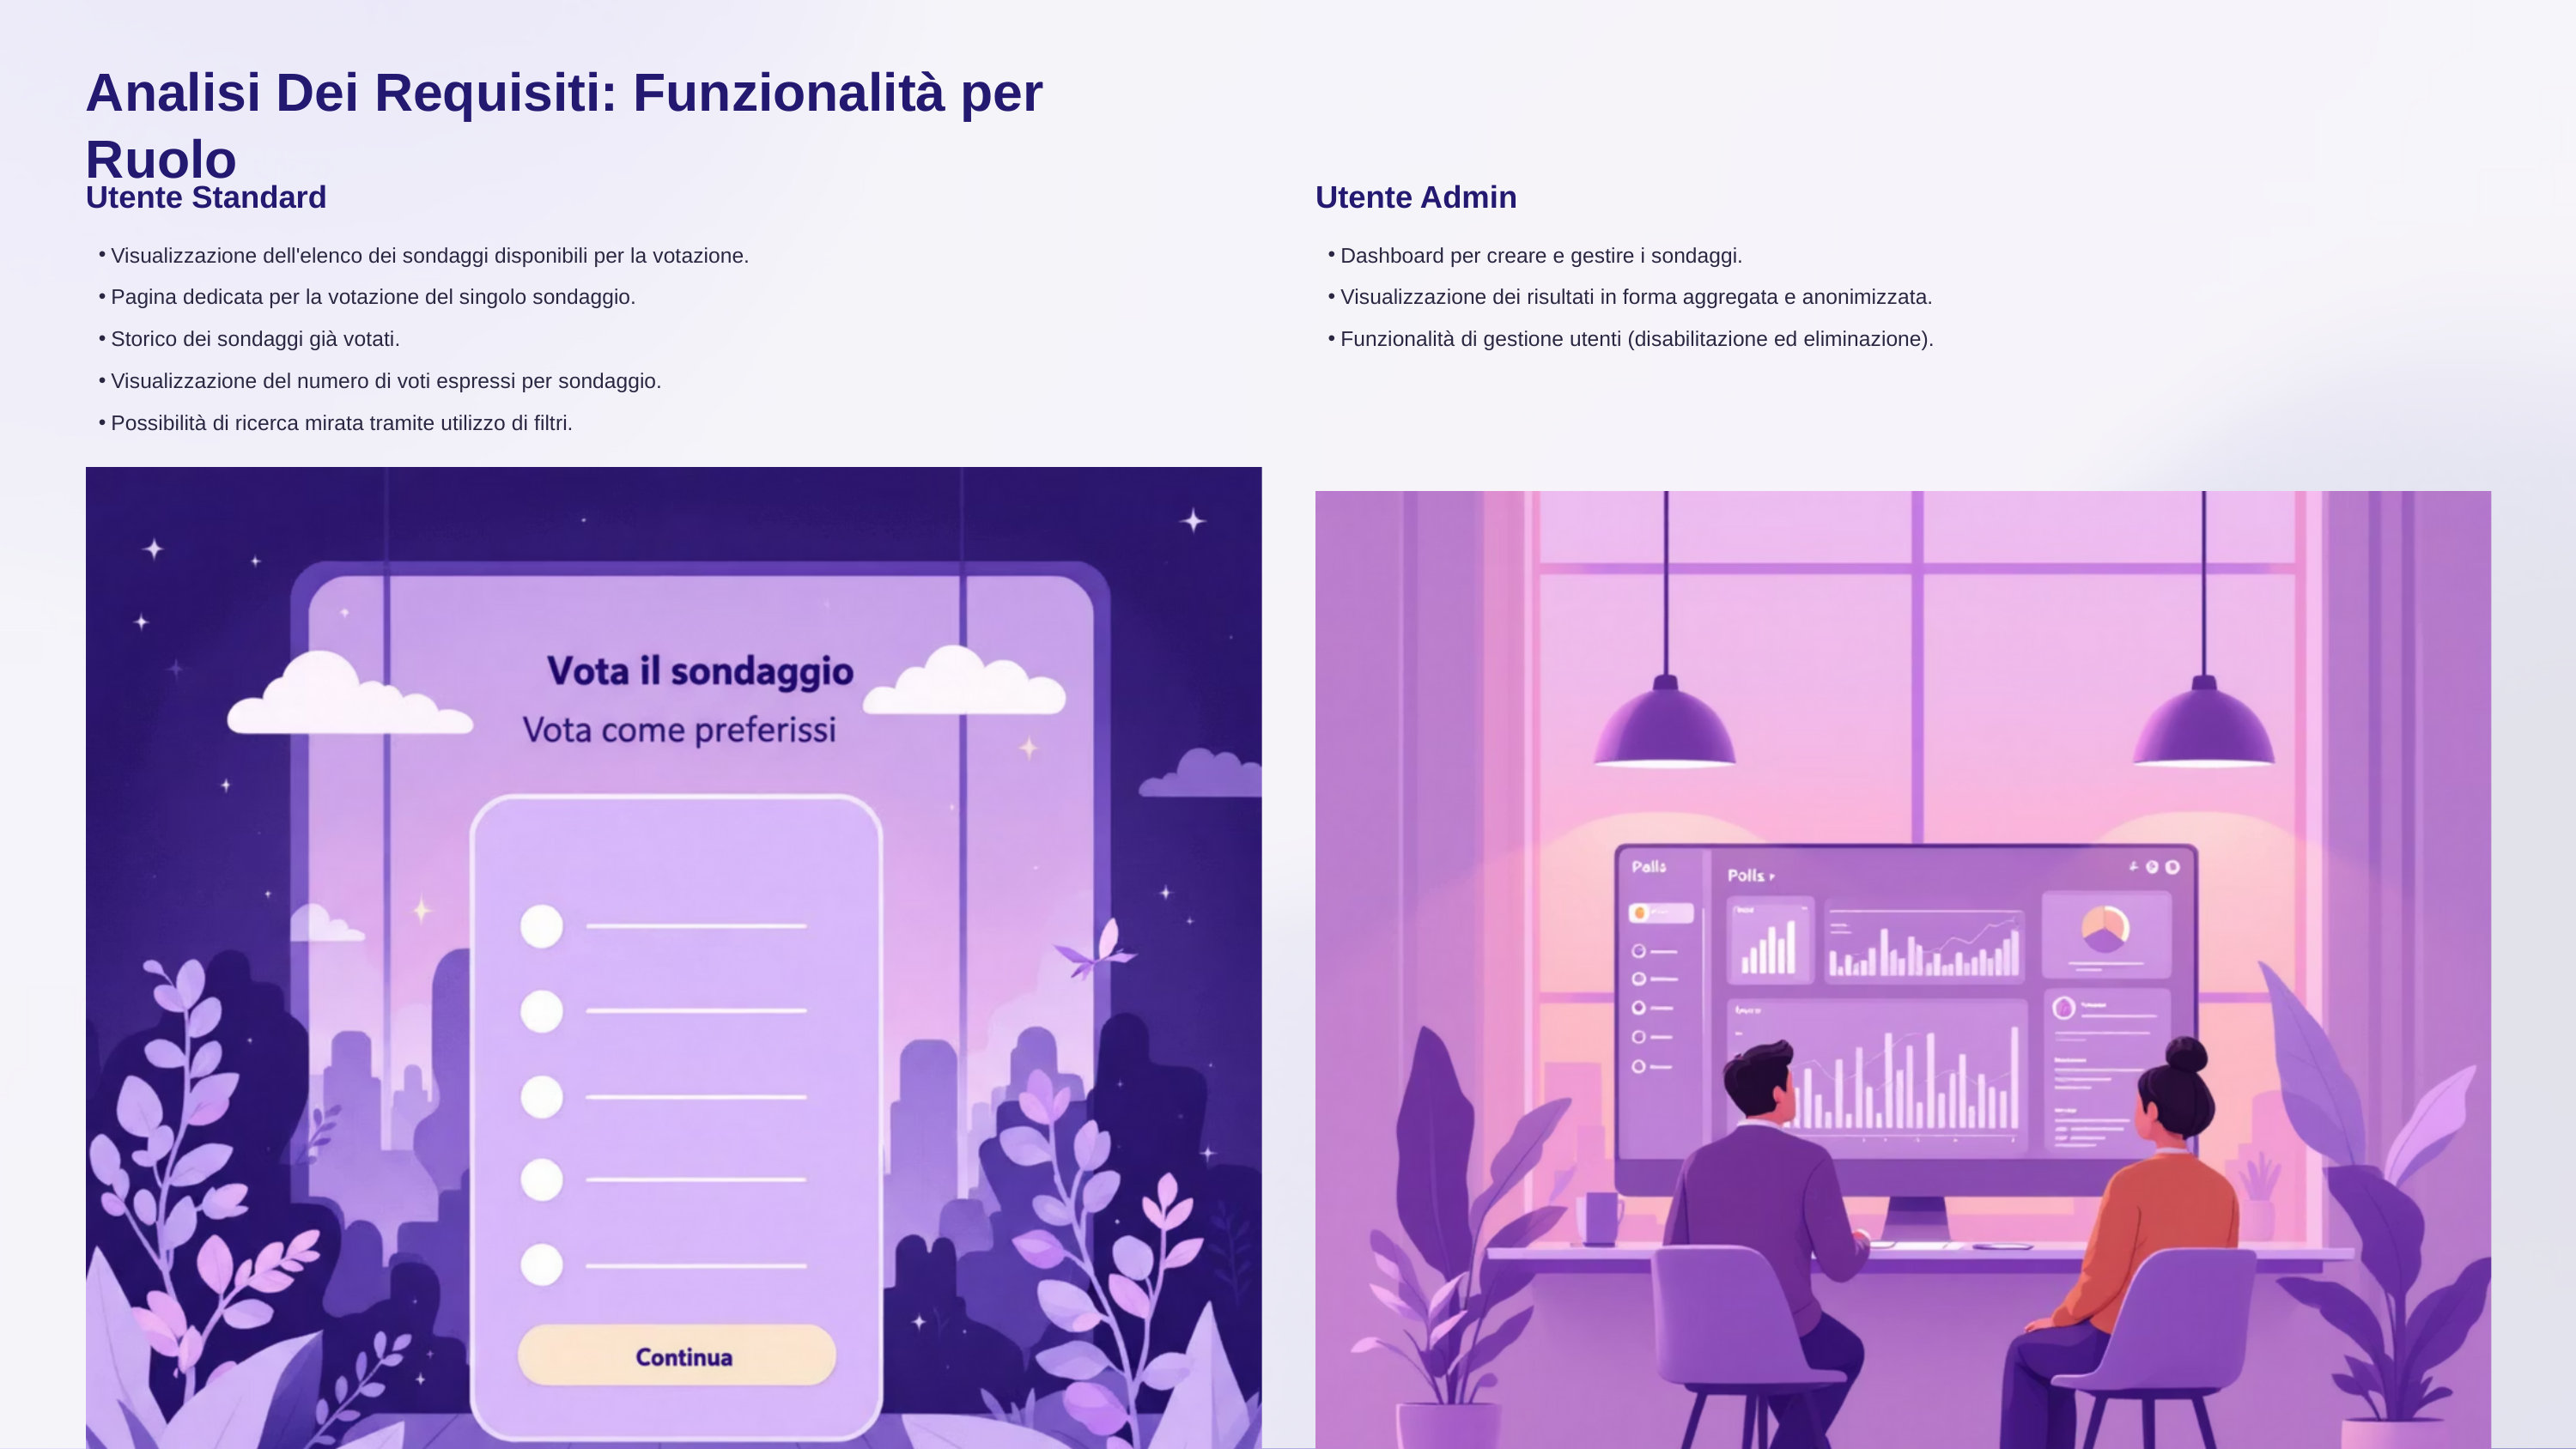

Analisi Dei Requisiti: Funzionalità per Ruolo
Utente Standard
Utente Admin
Visualizzazione dell'elenco dei sondaggi disponibili per la votazione.
Dashboard per creare e gestire i sondaggi.
Pagina dedicata per la votazione del singolo sondaggio.
Visualizzazione dei risultati in forma aggregata e anonimizzata.
Storico dei sondaggi già votati.
Funzionalità di gestione utenti (disabilitazione ed eliminazione).
Visualizzazione del numero di voti espressi per sondaggio.
Possibilità di ricerca mirata tramite utilizzo di filtri.